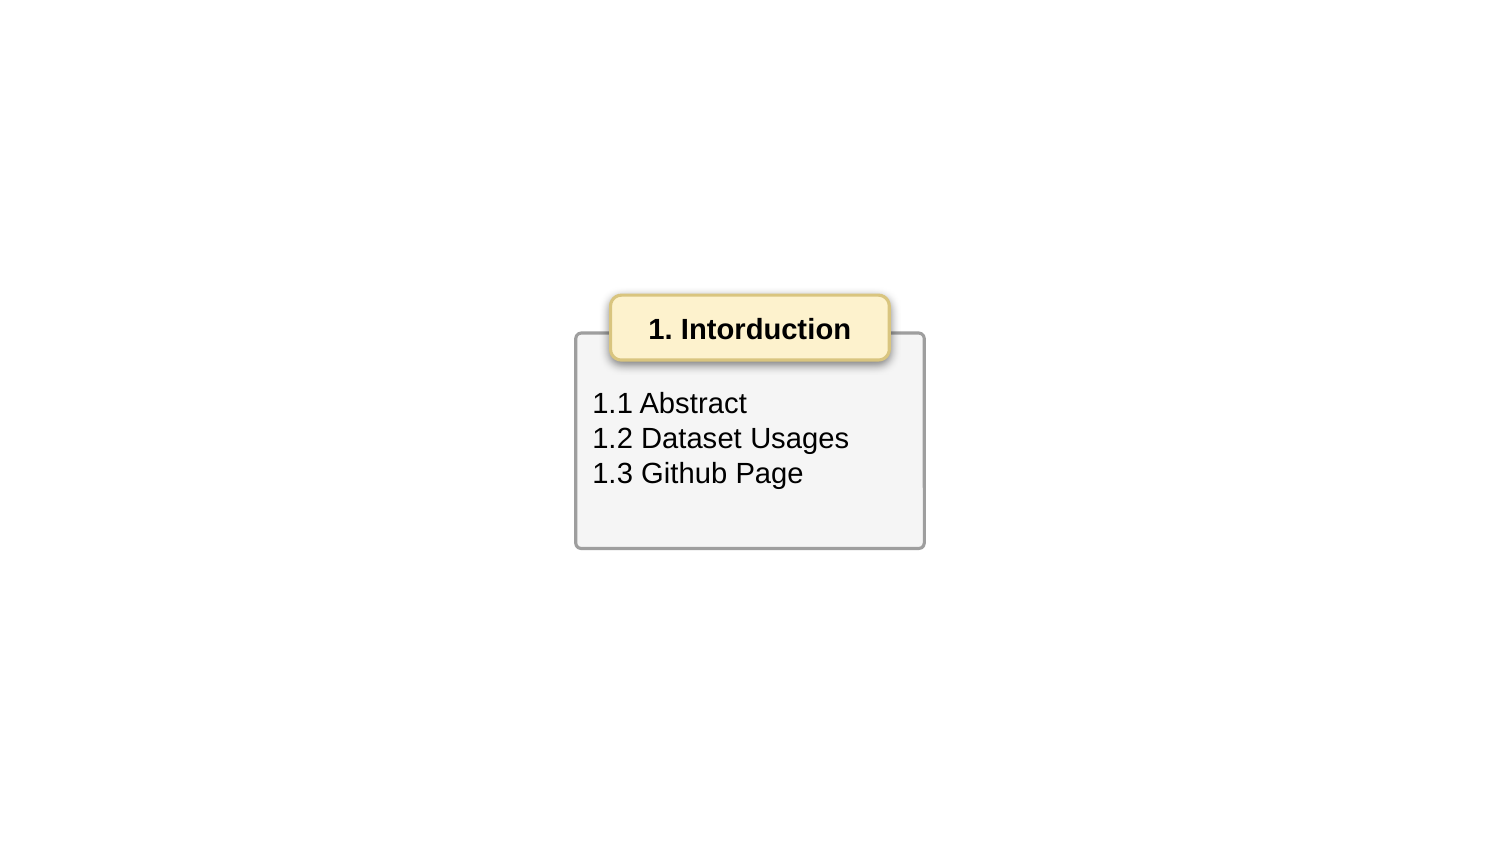

1. Intorduction

1.1 Abstract
1.2 Dataset Usages
1.3 Github Page